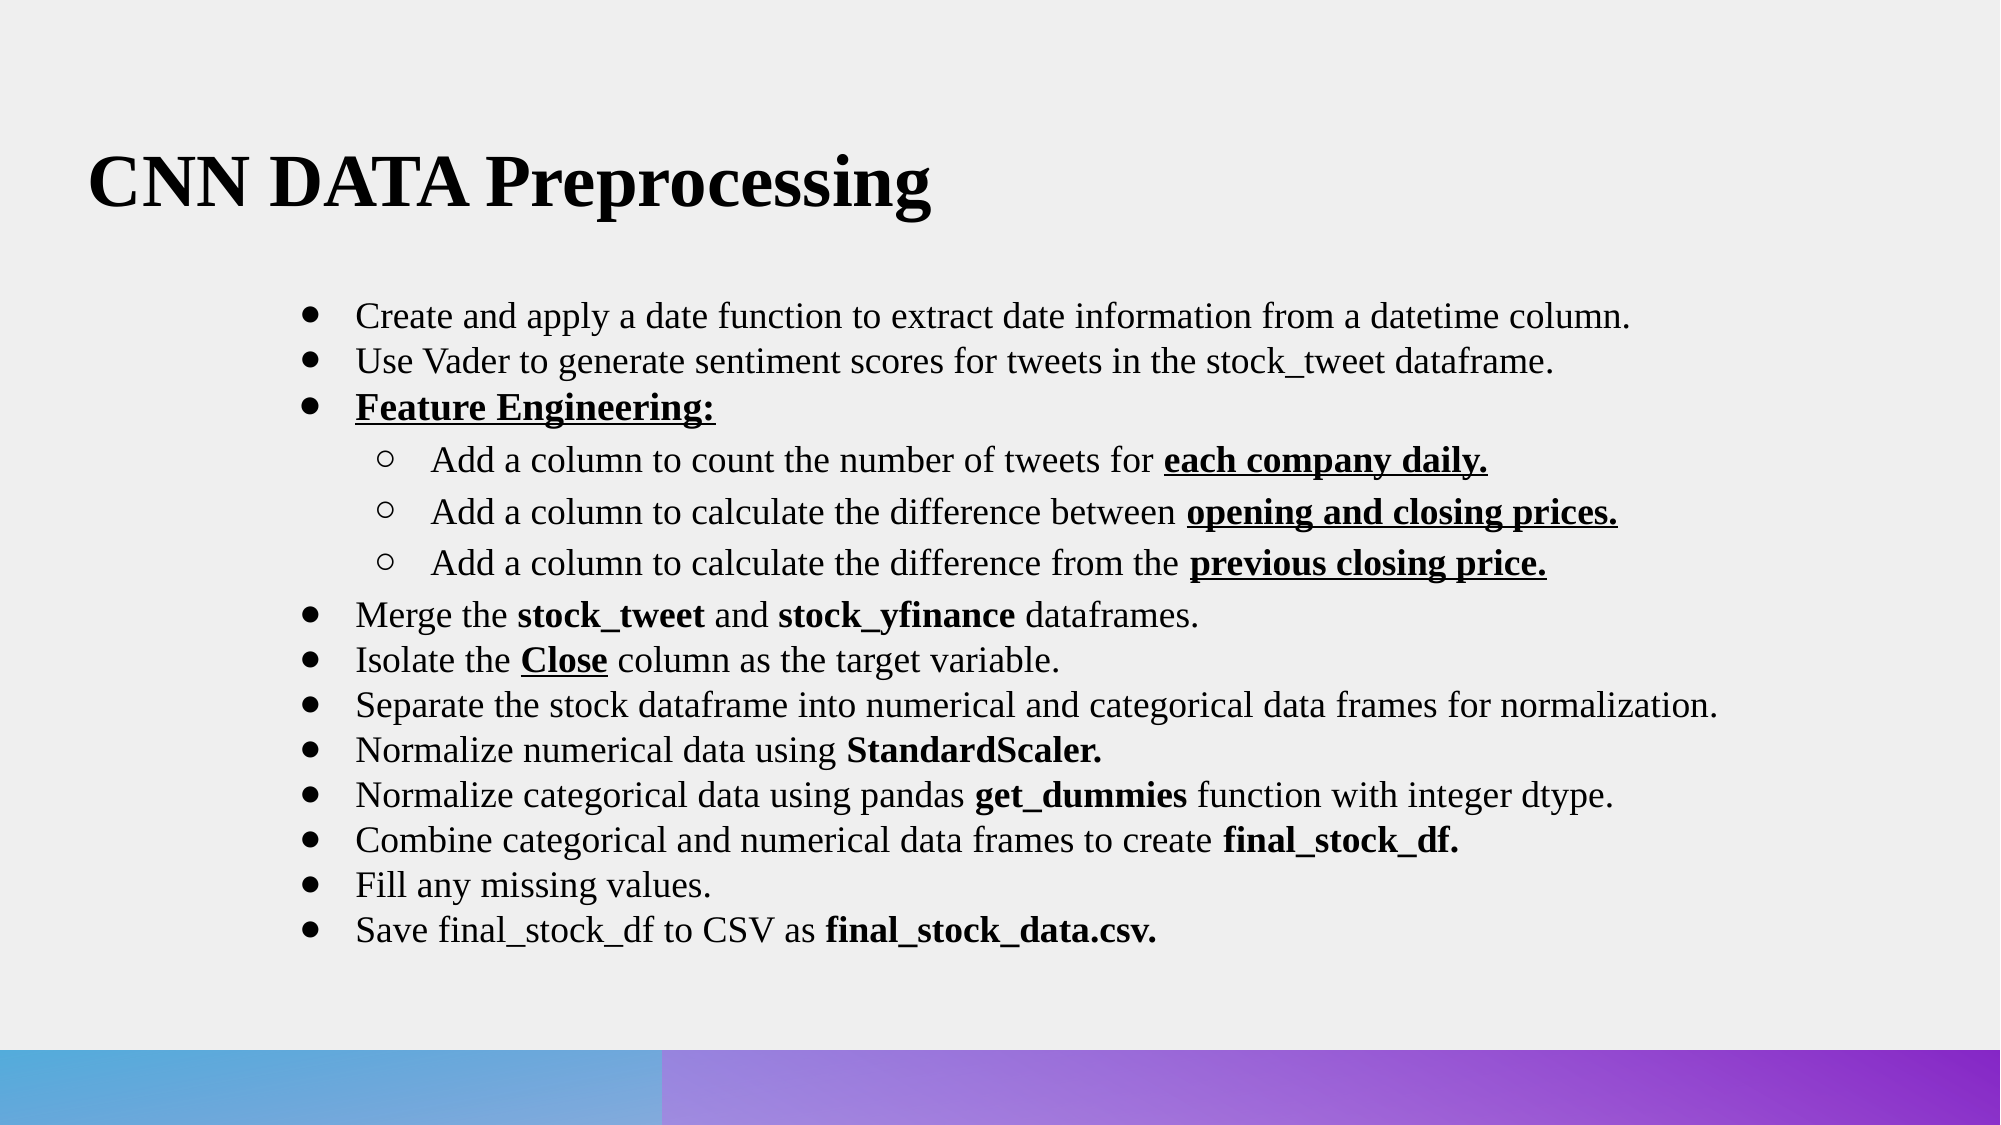

# CNN DATA Preprocessing

Create and apply a date function to extract date information from a datetime column.
Use Vader to generate sentiment scores for tweets in the stock_tweet dataframe.
Feature Engineering:
Add a column to count the number of tweets for each company daily.
Add a column to calculate the difference between opening and closing prices.
Add a column to calculate the difference from the previous closing price.
Merge the stock_tweet and stock_yfinance dataframes.
Isolate the Close column as the target variable.
Separate the stock dataframe into numerical and categorical data frames for normalization.
Normalize numerical data using StandardScaler.
Normalize categorical data using pandas get_dummies function with integer dtype.
Combine categorical and numerical data frames to create final_stock_df.
Fill any missing values.
Save final_stock_df to CSV as final_stock_data.csv.